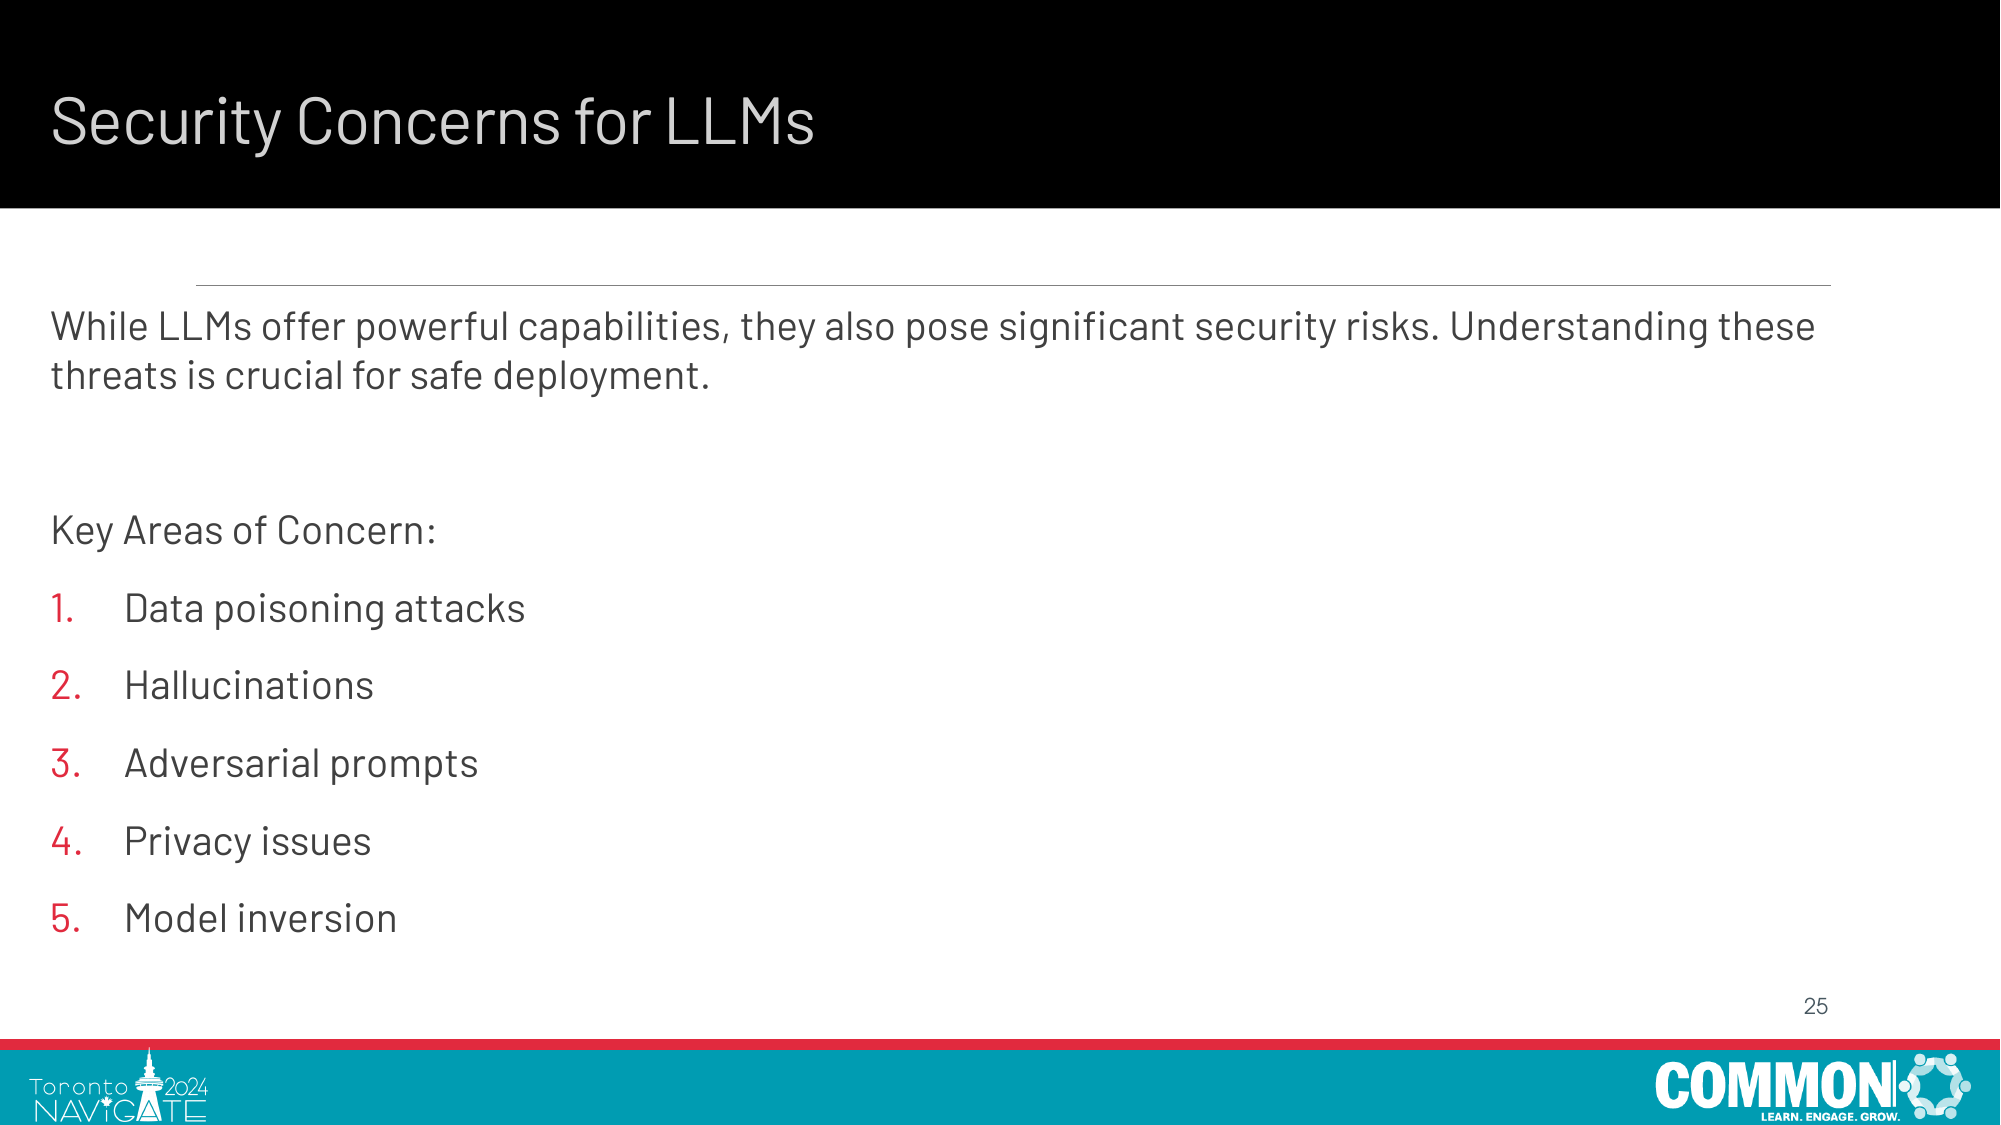

# Security Concerns for LLMs
While LLMs offer powerful capabilities, they also pose significant security risks. Understanding these threats is crucial for safe deployment.

Key Areas of Concern:
Data poisoning attacks
Hallucinations
Adversarial prompts
Privacy issues
Model inversion

25